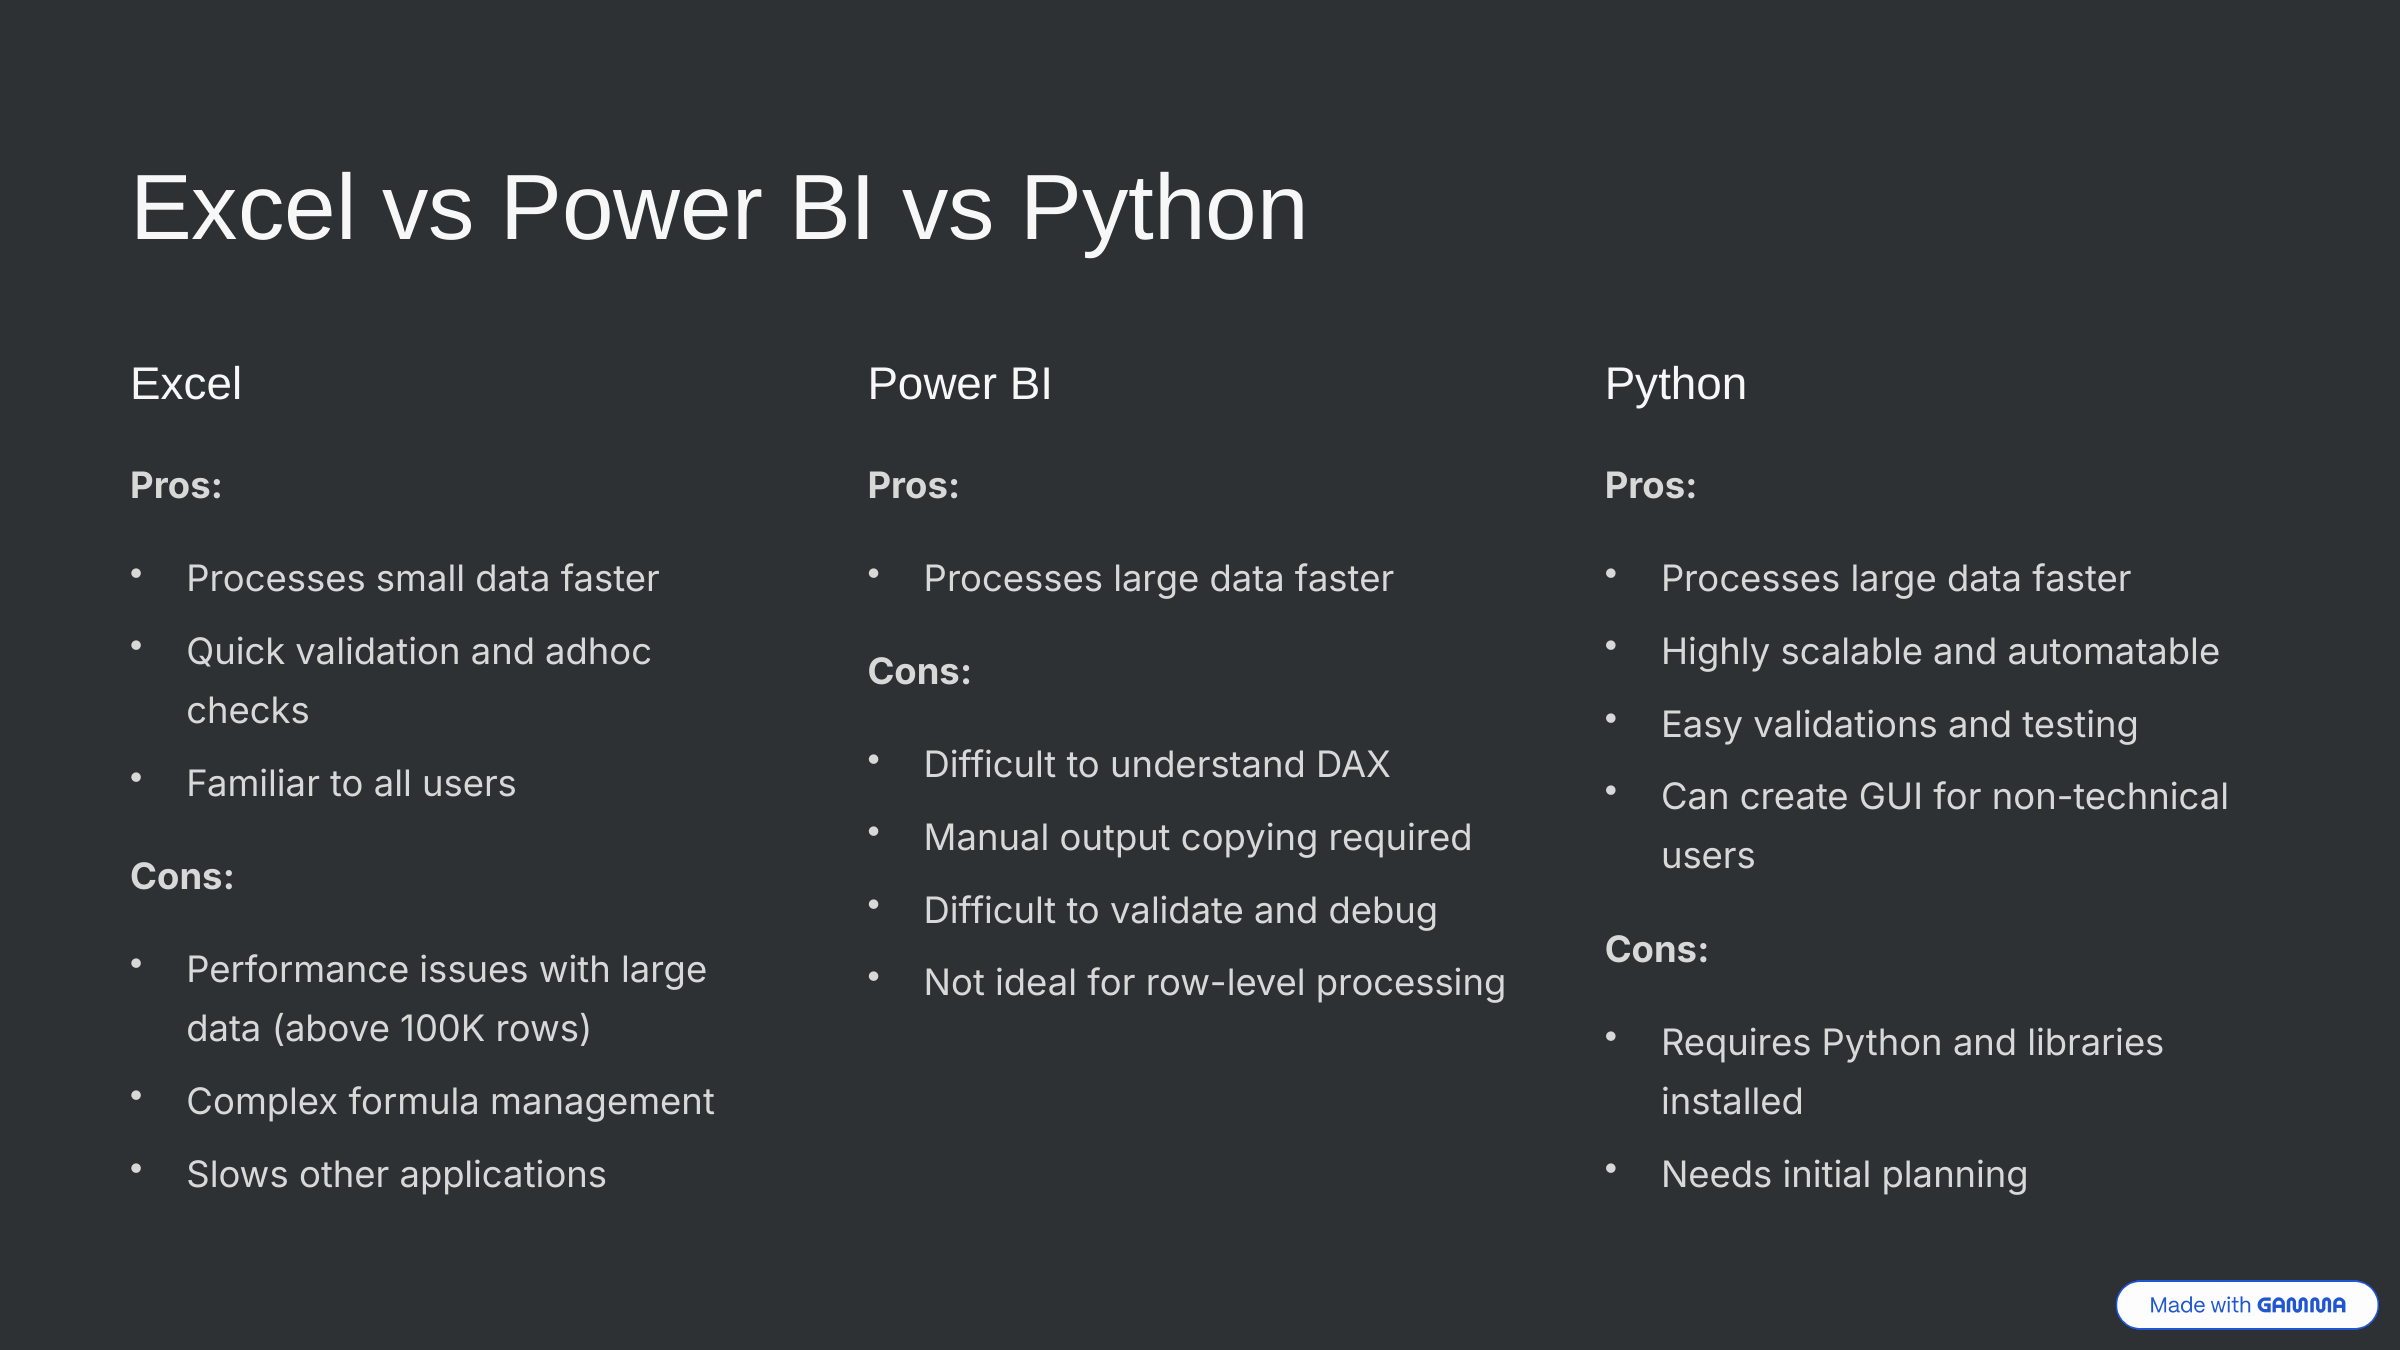

Excel vs Power BI vs Python
Excel
Power BI
Python
Pros:
Pros:
Pros:
Processes small data faster
Processes large data faster
Processes large data faster
Quick validation and adhoc checks
Highly scalable and automatable
Cons:
Easy validations and testing
Difficult to understand DAX
Familiar to all users
Can create GUI for non-technical users
Manual output copying required
Cons:
Difficult to validate and debug
Cons:
Performance issues with large data (above 100K rows)
Not ideal for row-level processing
Requires Python and libraries installed
Complex formula management
Slows other applications
Needs initial planning